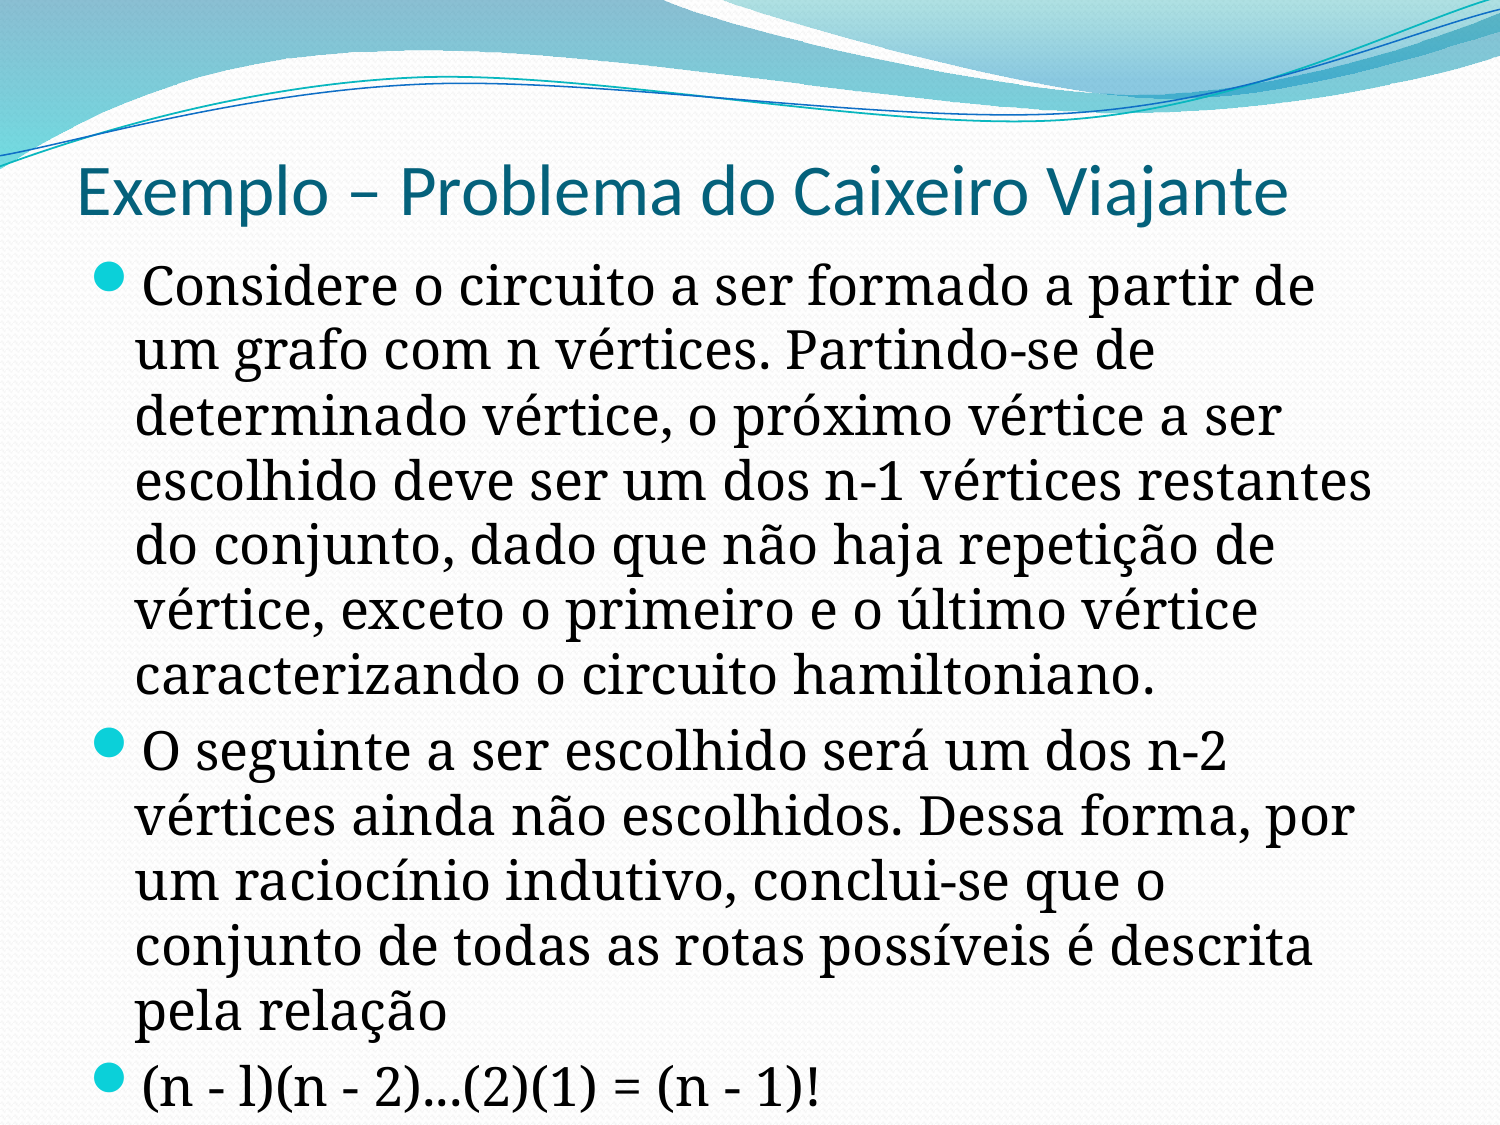

# Exemplo – Problema do Caixeiro Viajante
Considere o circuito a ser formado a partir de um grafo com n vértices. Partindo-se de determinado vértice, o próximo vértice a ser escolhido deve ser um dos n-1 vértices restantes do conjunto, dado que não haja repetição de vértice, exceto o primeiro e o último vértice caracterizando o circuito hamiltoniano.
O seguinte a ser escolhido será um dos n-2 vértices ainda não escolhidos. Dessa forma, por um raciocínio indutivo, conclui-se que o conjunto de todas as rotas possíveis é descrita pela relação
(n - l)(n - 2)...(2)(1) = (n - 1)!